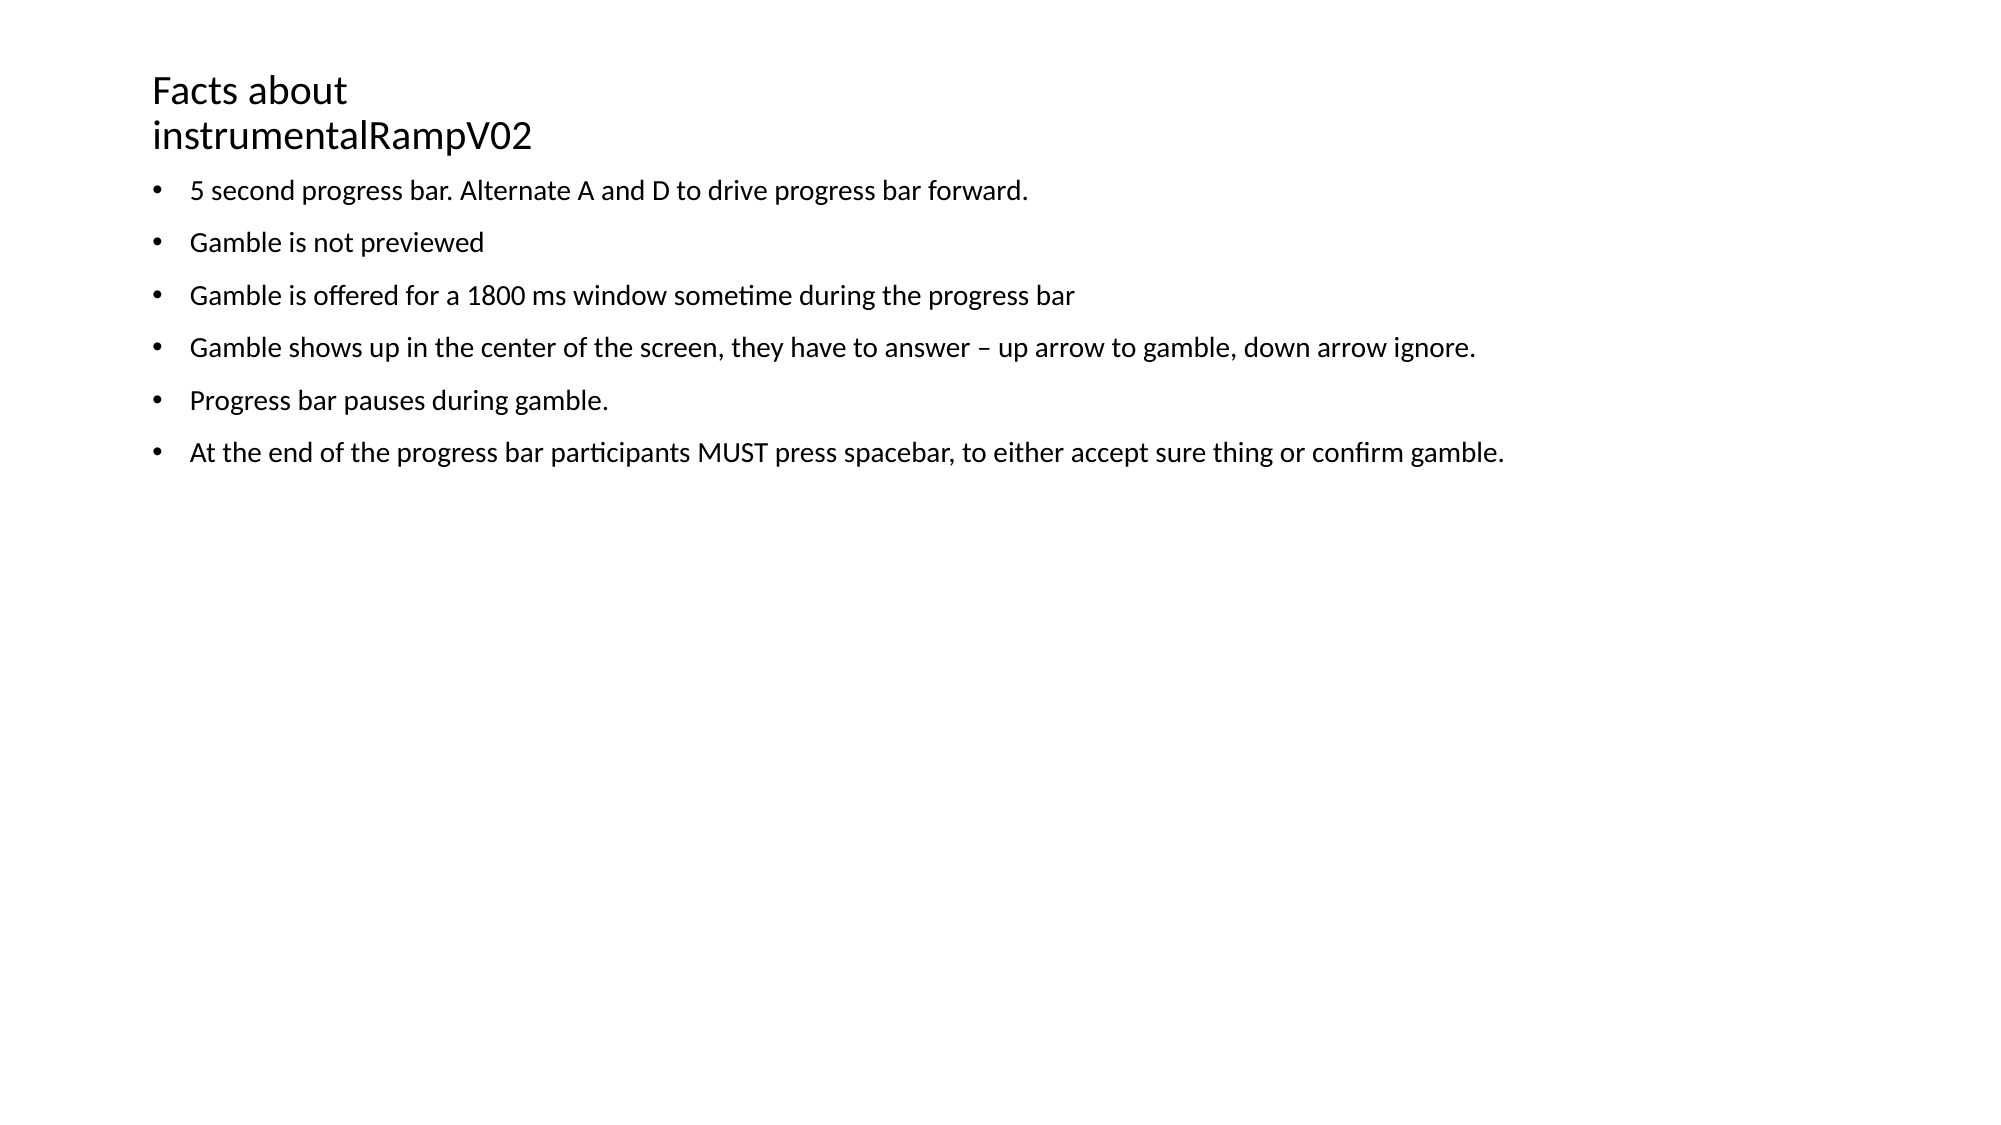

# Facts about instrumentalRampV02
5 second progress bar. Alternate A and D to drive progress bar forward.
Gamble is not previewed
Gamble is offered for a 1800 ms window sometime during the progress bar
Gamble shows up in the center of the screen, they have to answer – up arrow to gamble, down arrow ignore.
Progress bar pauses during gamble.
At the end of the progress bar participants MUST press spacebar, to either accept sure thing or confirm gamble.